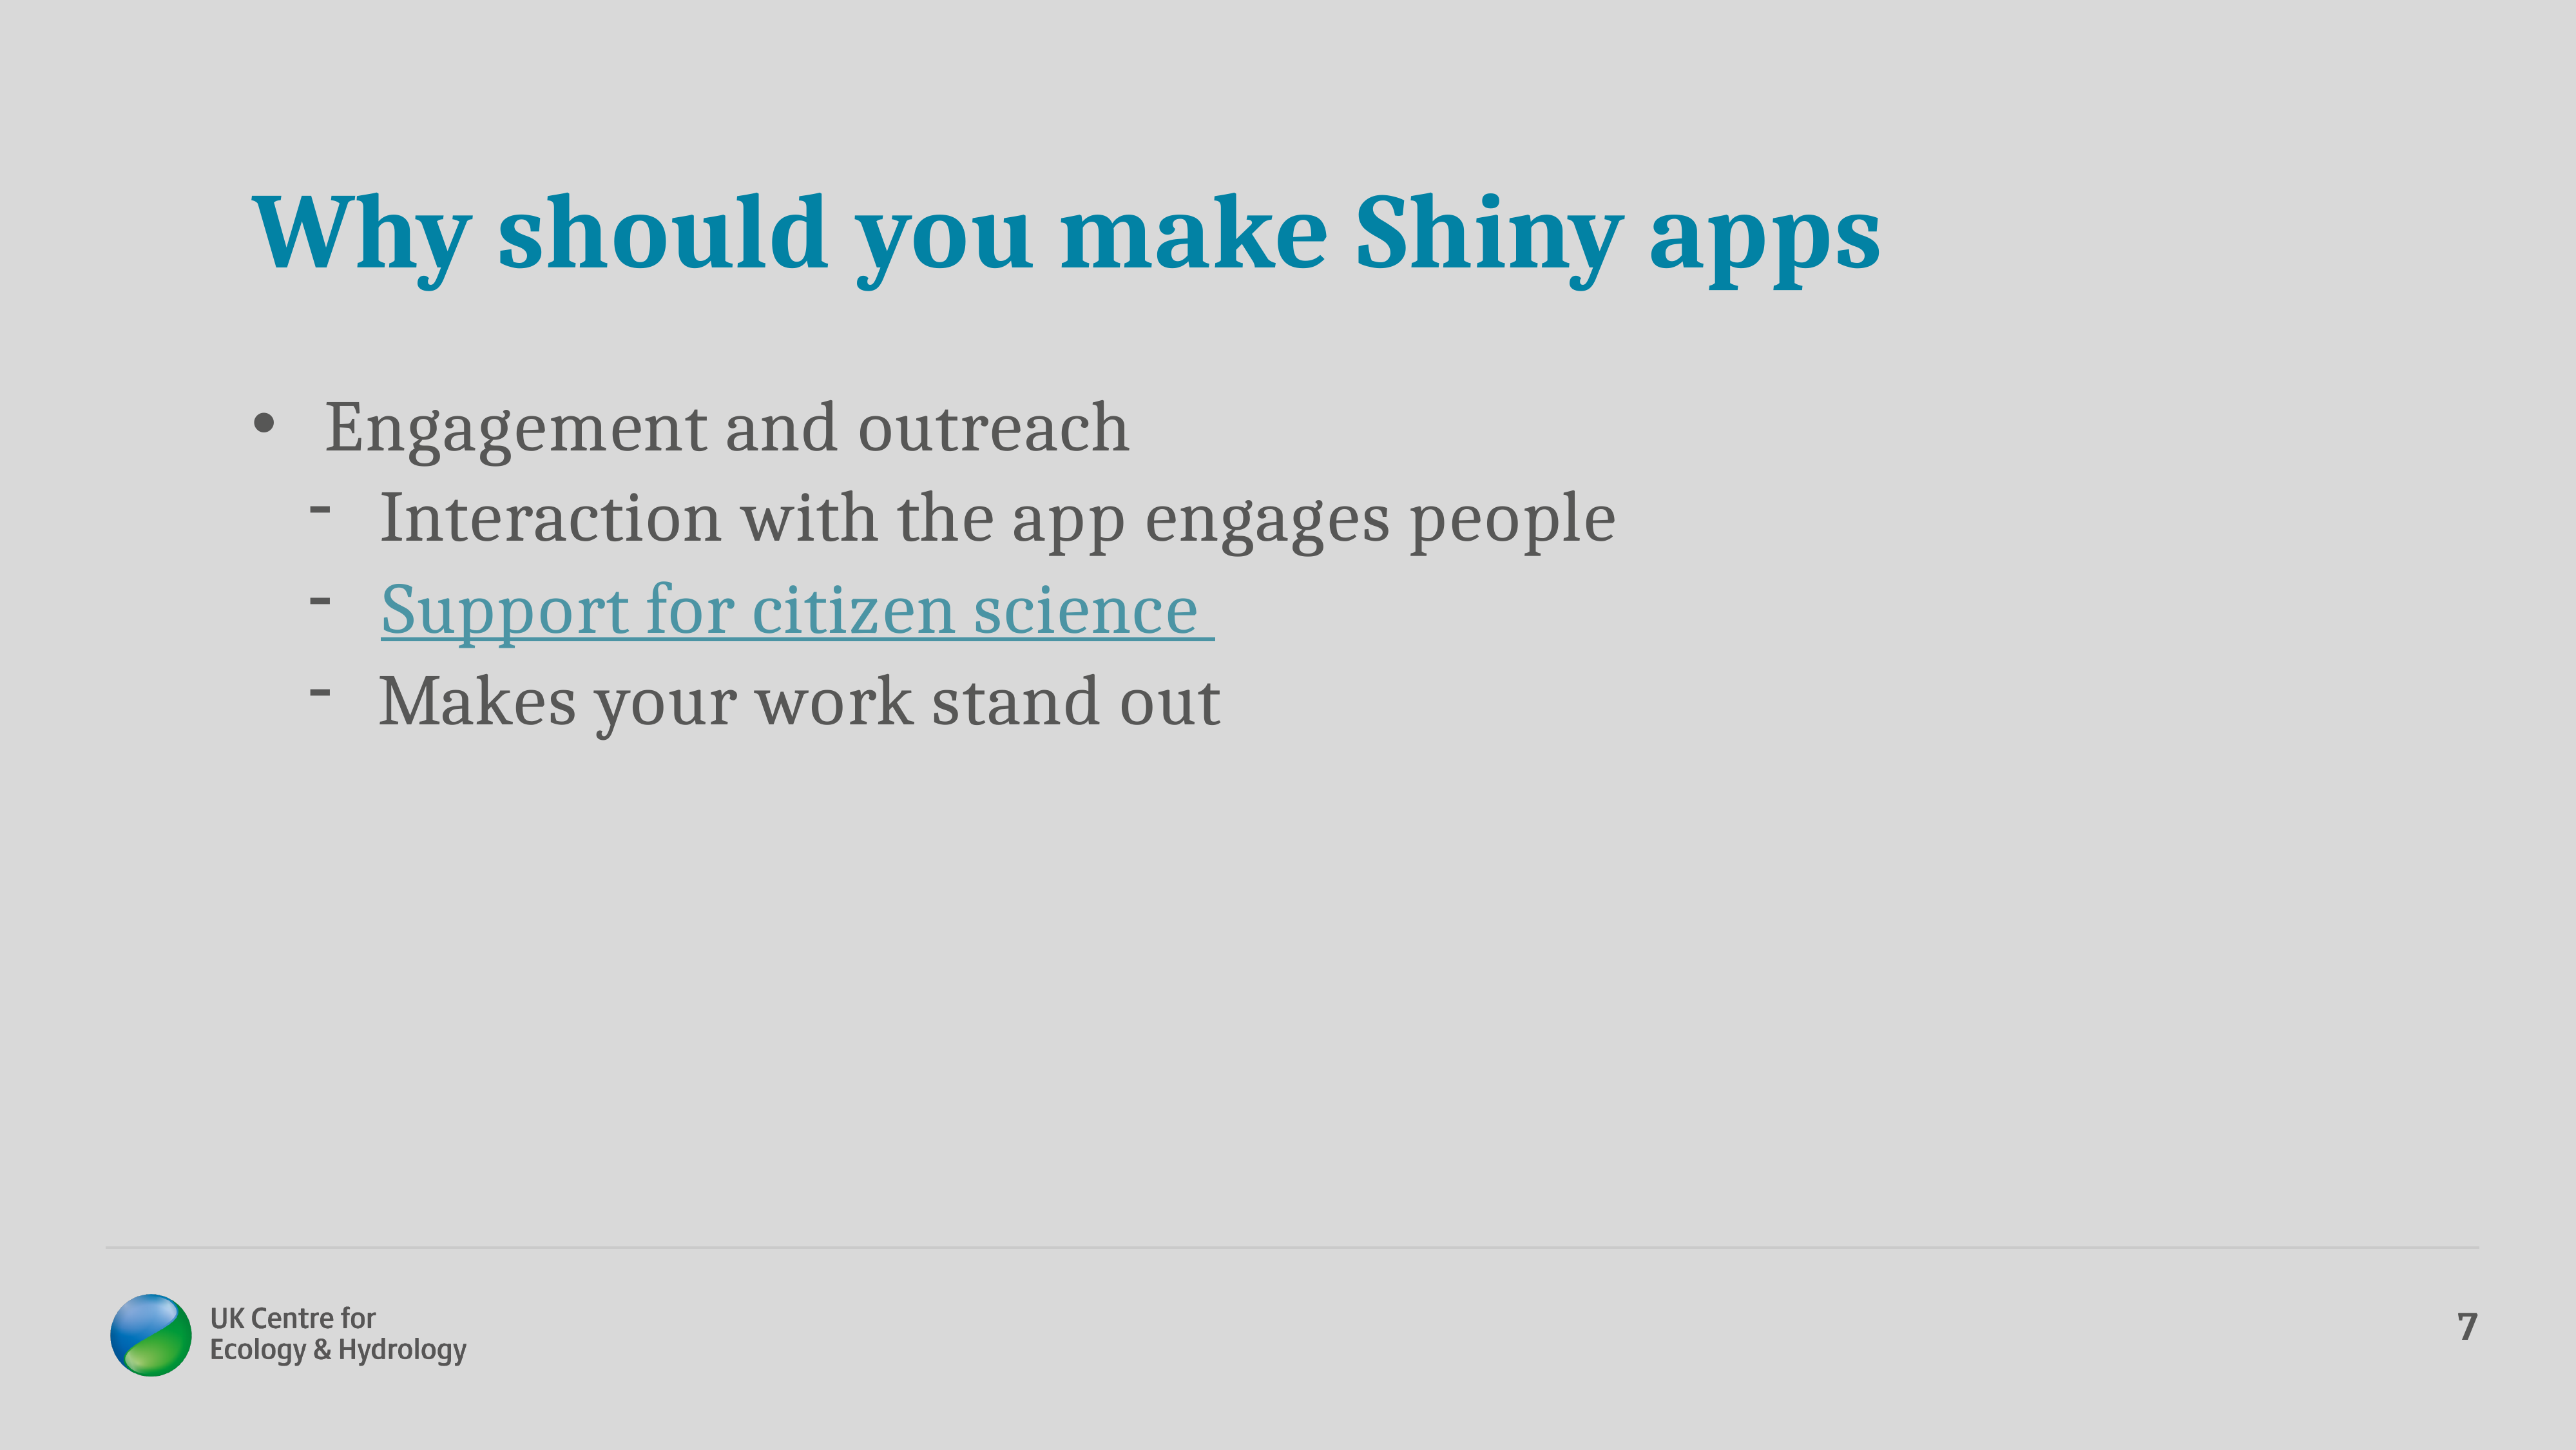

# Why should you make Shiny apps
Engagement and outreach
Interaction with the app engages people
Support for citizen science
Makes your work stand out

7